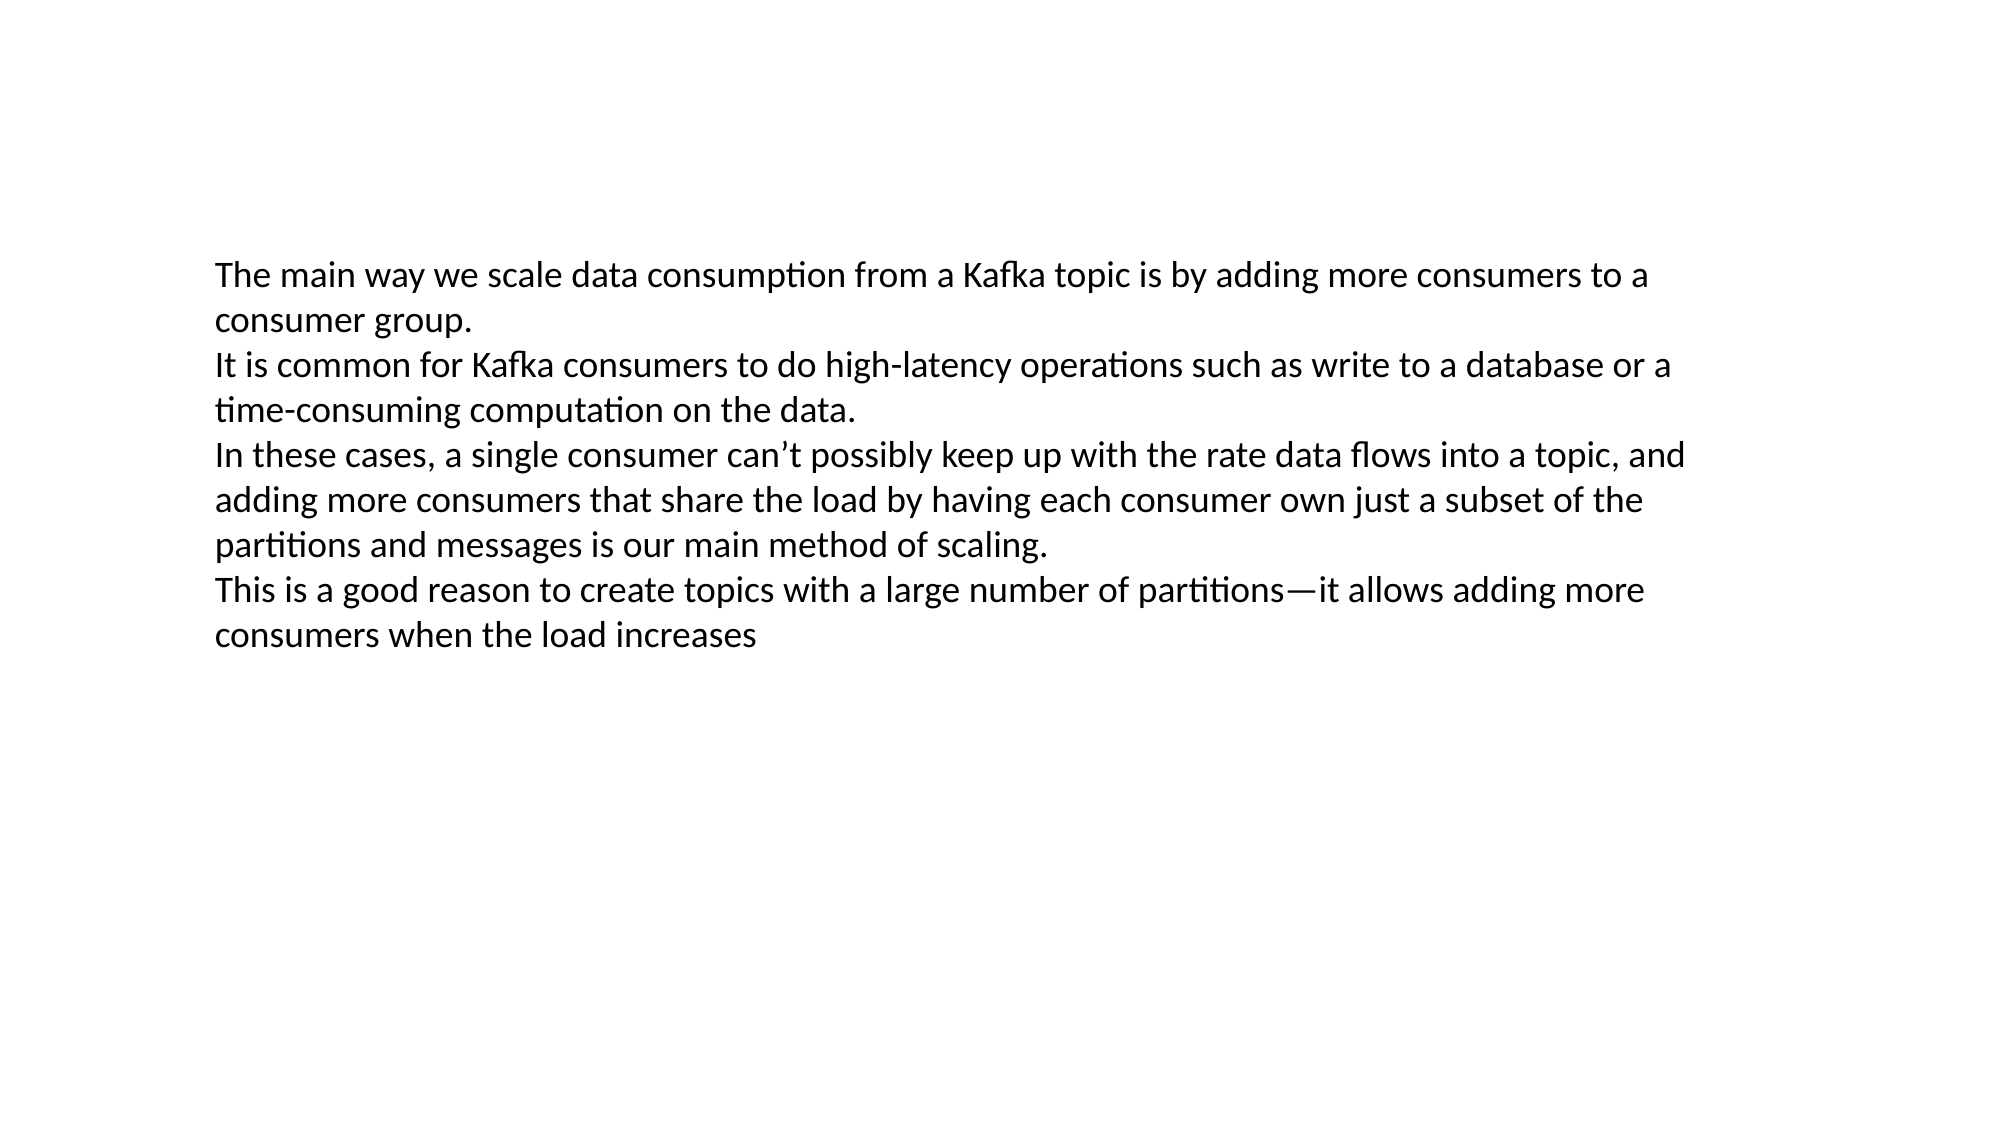

The main way we scale data consumption from a Kafka topic is by adding more consumers to a consumer group.
It is common for Kafka consumers to do high-latency operations such as write to a database or a time-consuming computation on the data.
In these cases, a single consumer can’t possibly keep up with the rate data flows into a topic, and adding more consumers that share the load by having each consumer own just a subset of the partitions and messages is our main method of scaling.
This is a good reason to create topics with a large number of partitions—it allows adding more consumers when the load increases